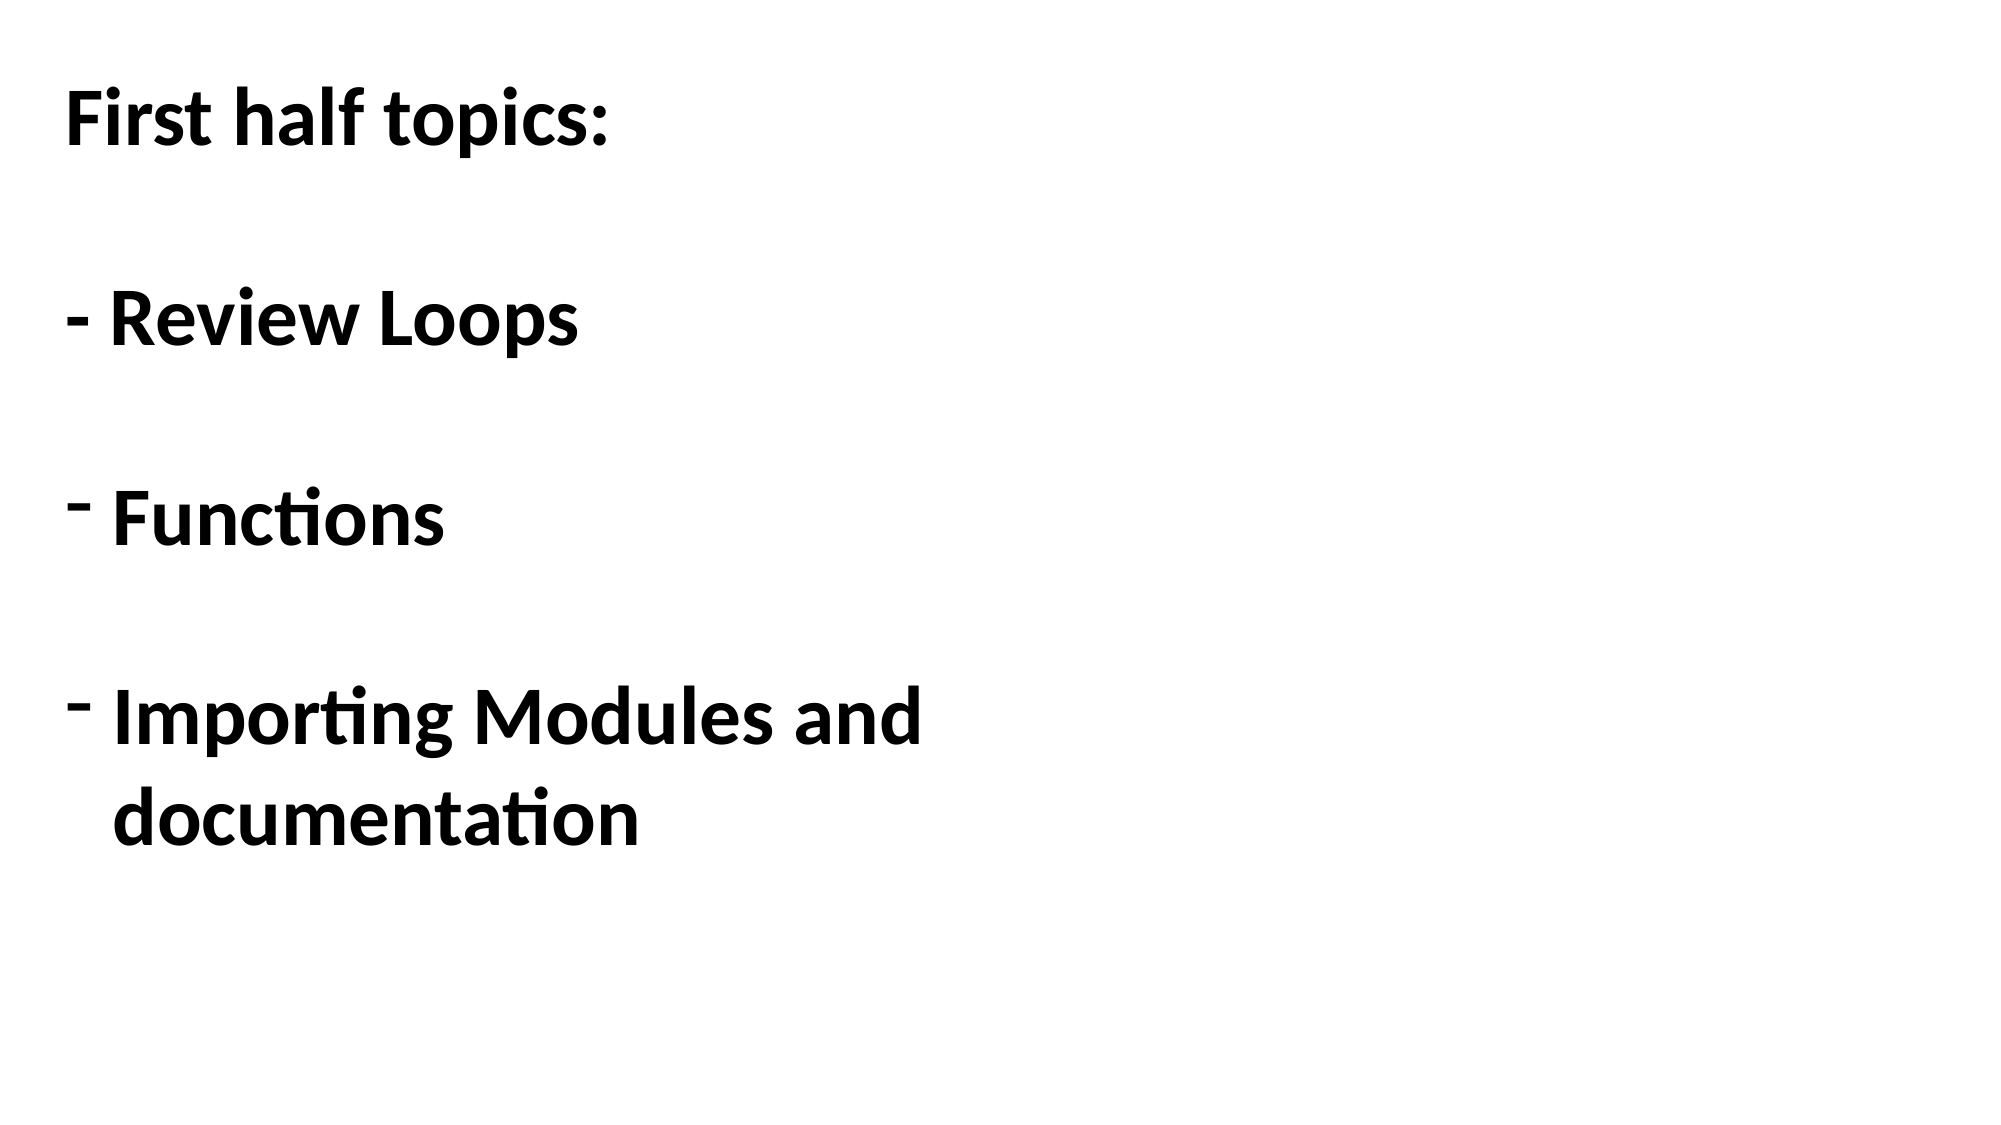

First half topics:

- Review Loops

Functions

Importing Modules and documentation